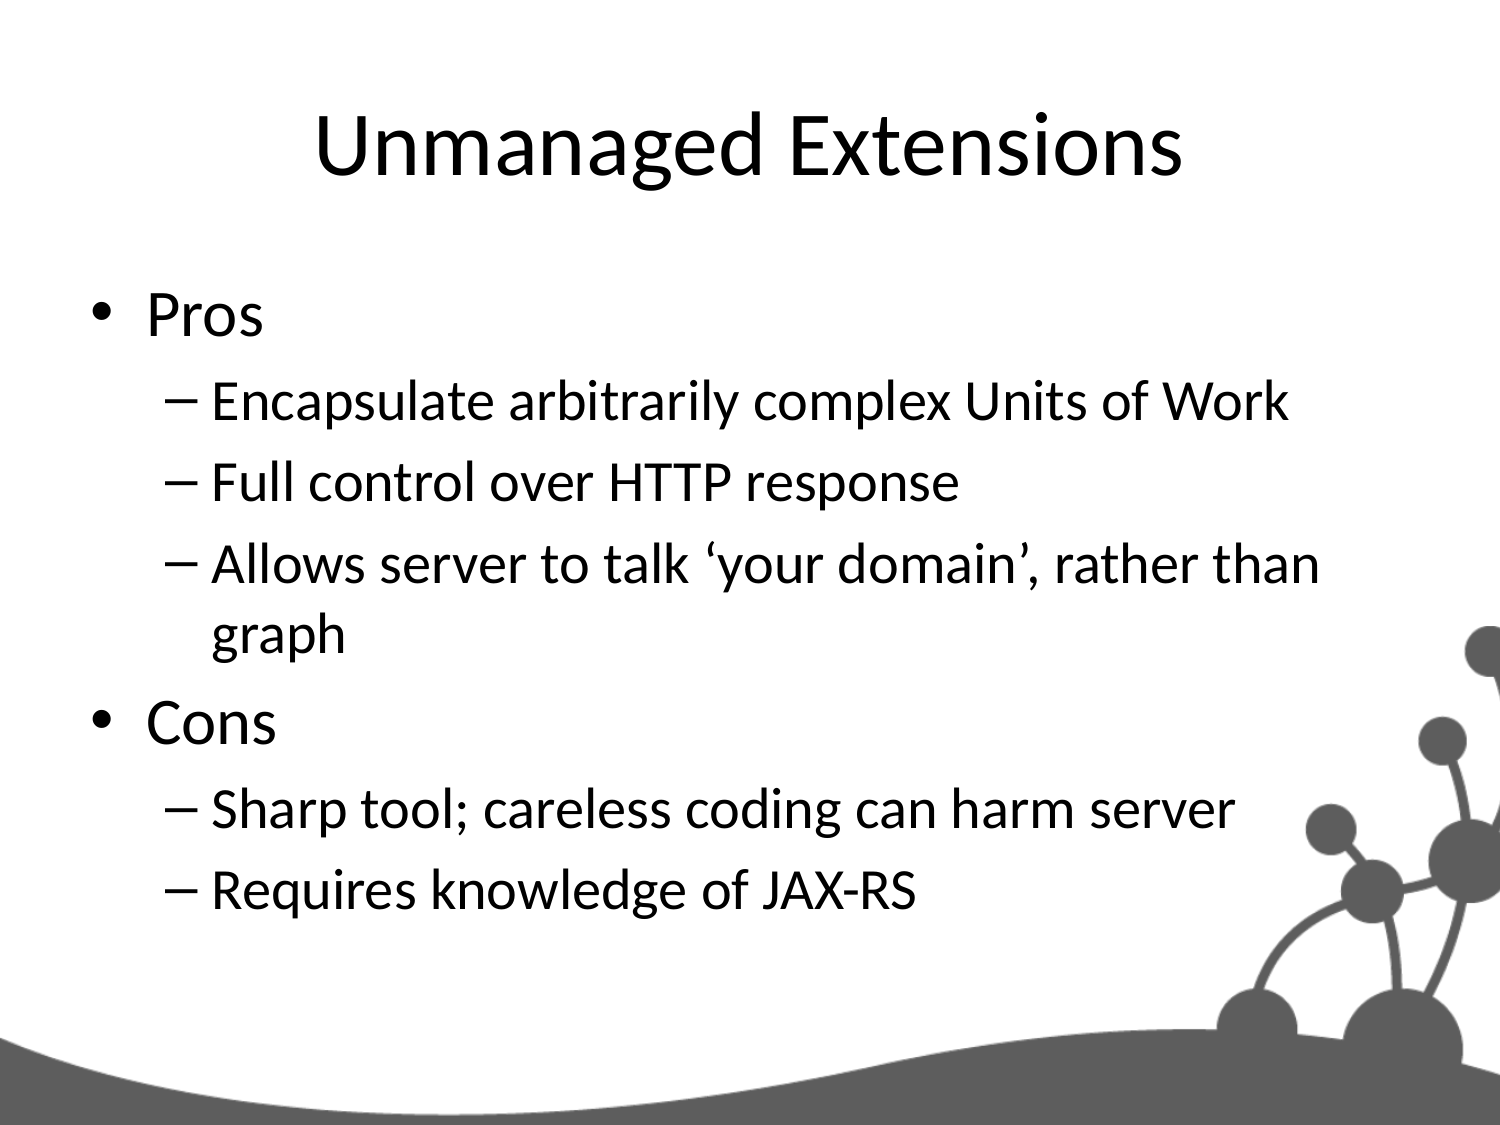

# Unmanaged Extensions
Pros
Encapsulate arbitrarily complex Units of Work
Full control over HTTP response
Allows server to talk ‘your domain’, rather than graph
Cons
Sharp tool; careless coding can harm server
Requires knowledge of JAX-RS